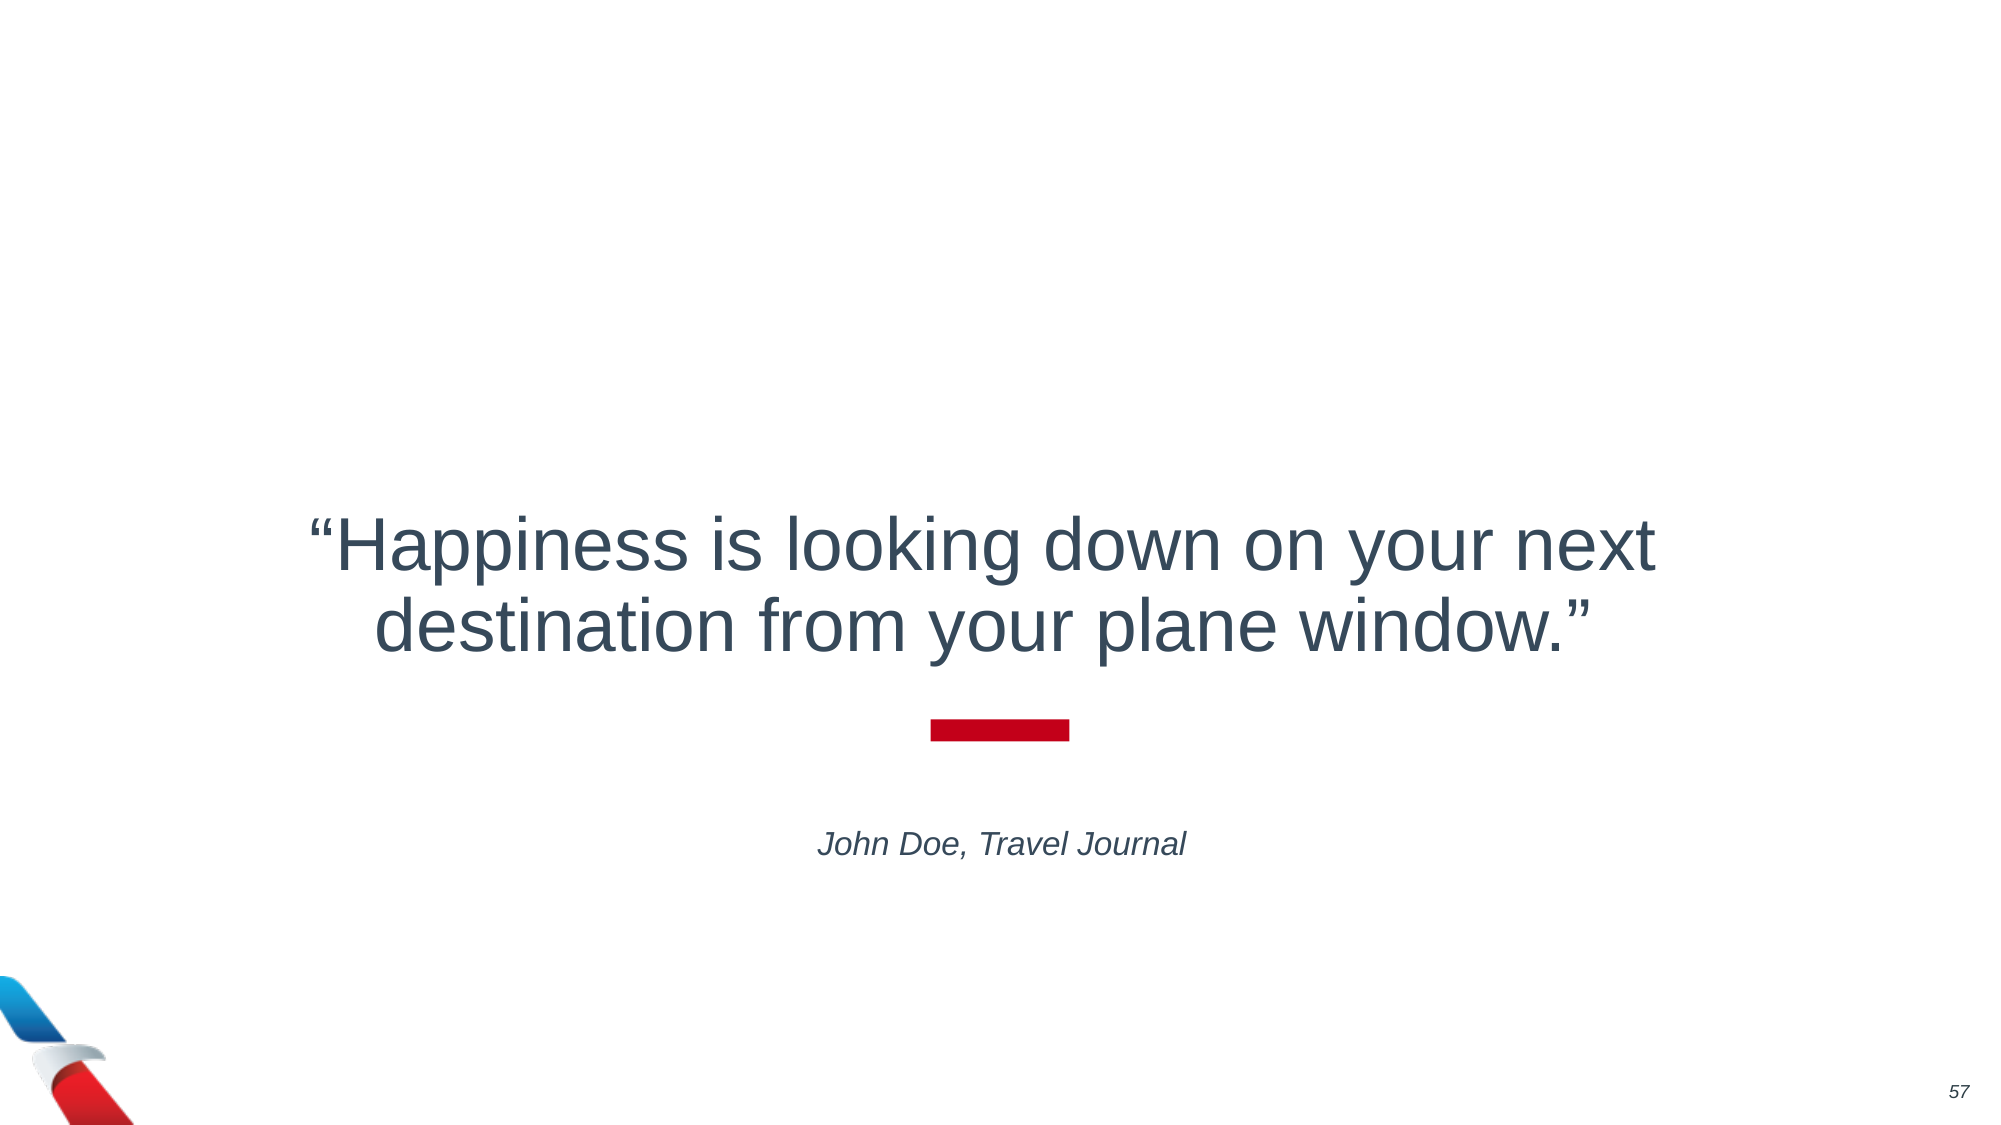

“Happiness is looking down on your next destination from your plane window.”
John Doe, Travel Journal